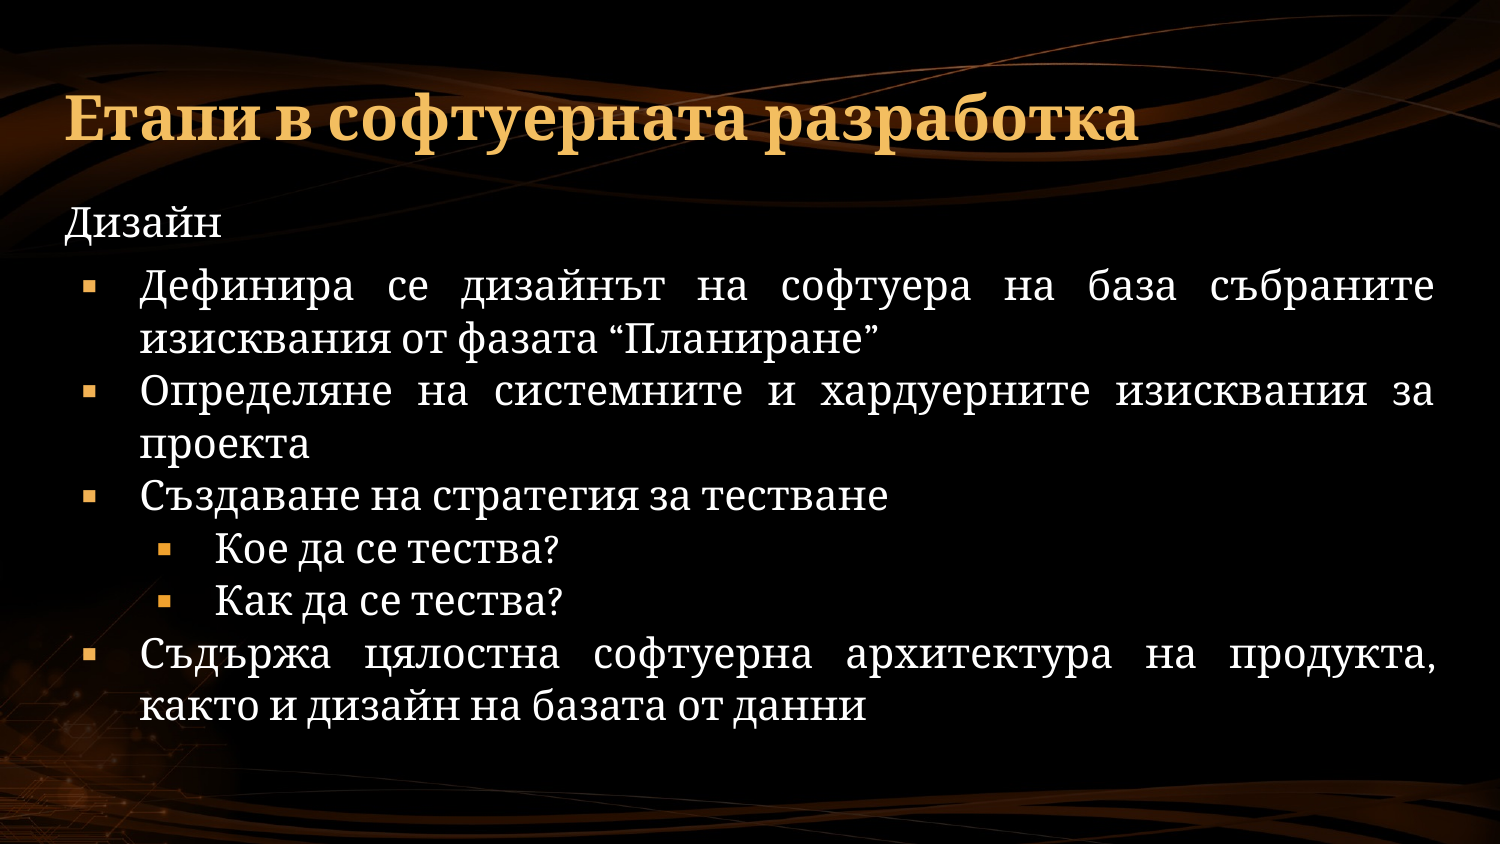

# Етапи в софтуерната разработка
Дизайн
Дефинира се дизайнът на софтуера на база събраните изисквания от фазата “Планиране”
Определяне на системните и хардуерните изисквания за проекта
Създаване на стратегия за тестване
Кое да се тества?
Как да се тества?
Съдържа цялостна софтуерна архитектура на продукта, както и дизайн на базата от данни